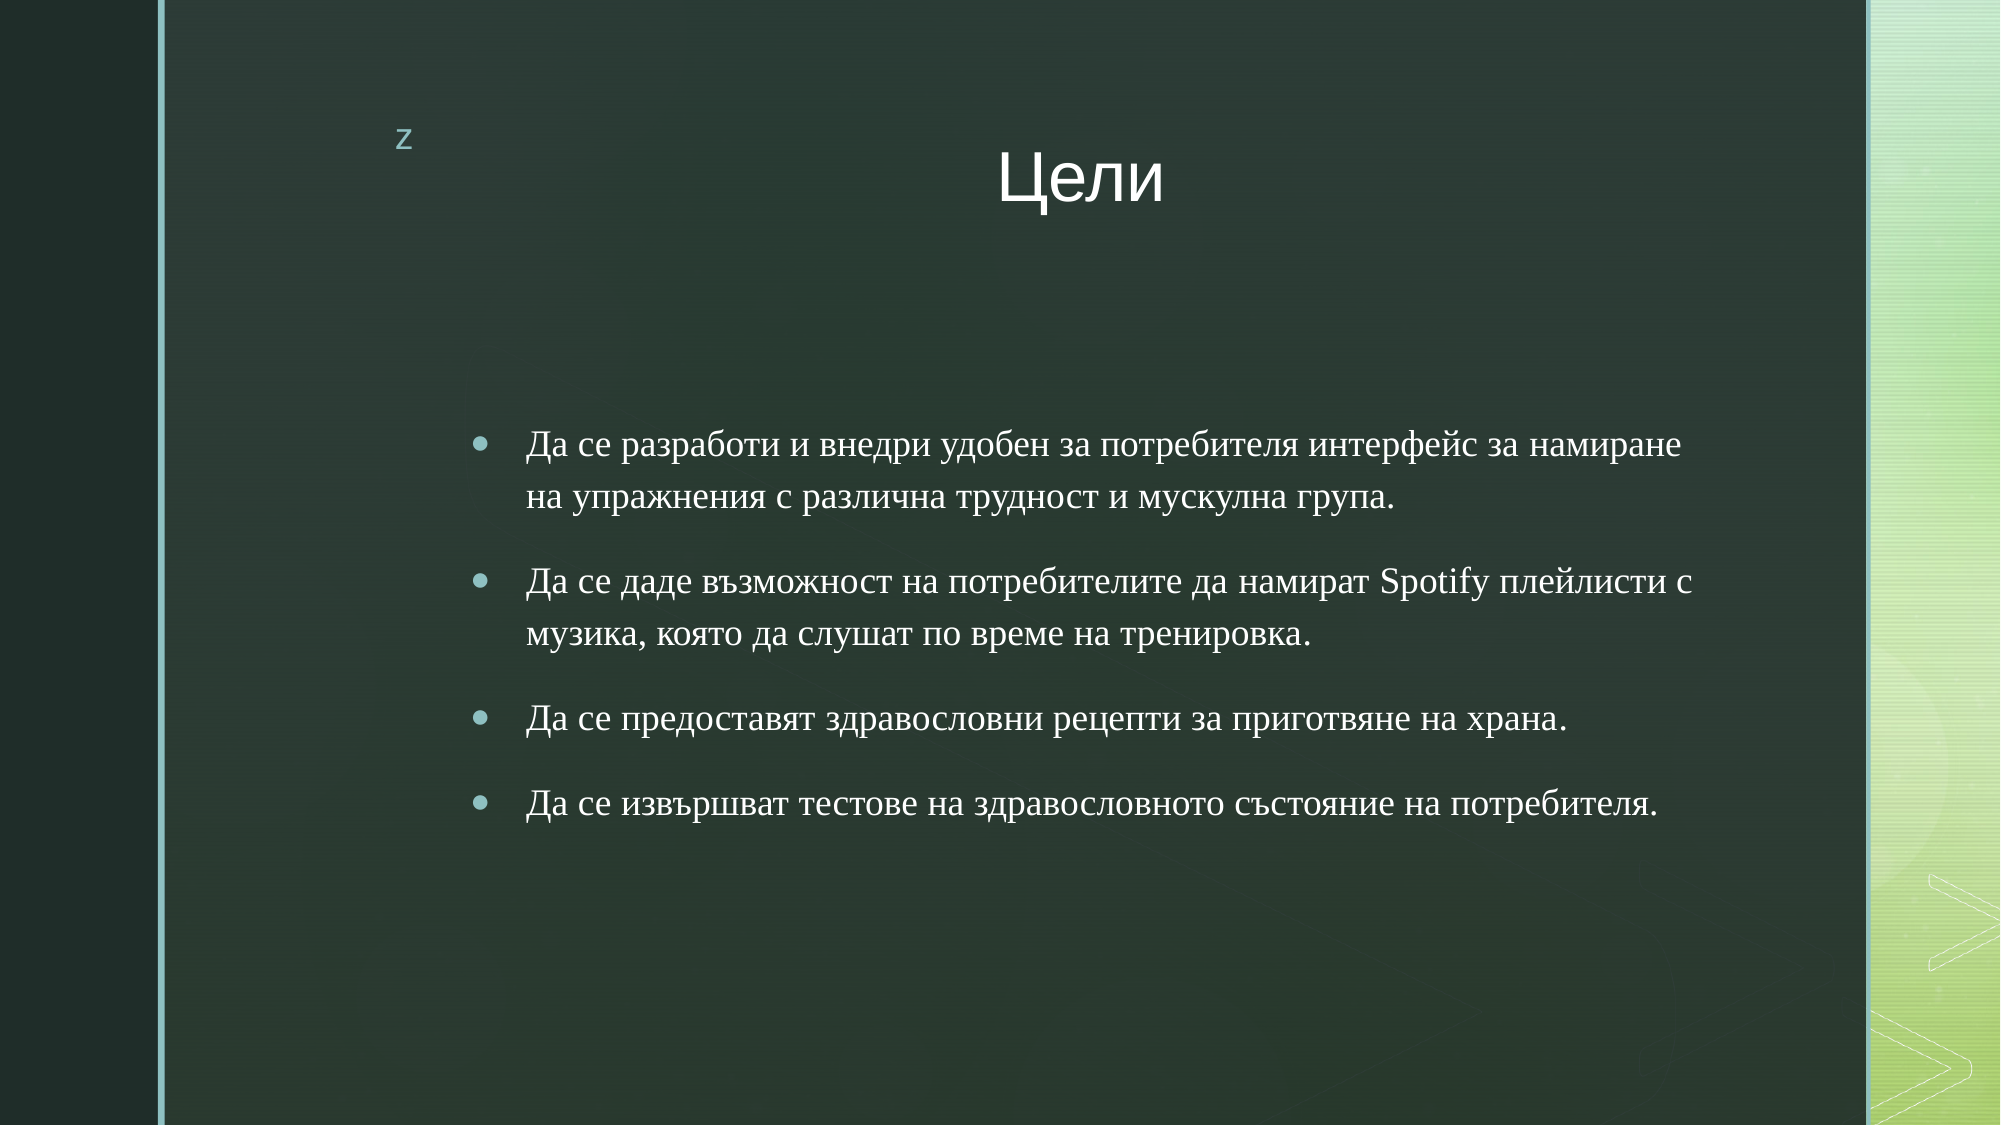

# Цели
Да се разработи и внедри удобен за потребителя интерфейс за намиране на упражнения с различна трудност и мускулна група.
Да се даде възможност на потребителите да намират Spotify плейлисти с музика, която да слушат по време на тренировка.
Да се предоставят здравословни рецепти за приготвяне на храна.
Да се извършват тестове на здравословното състояние на потребителя.